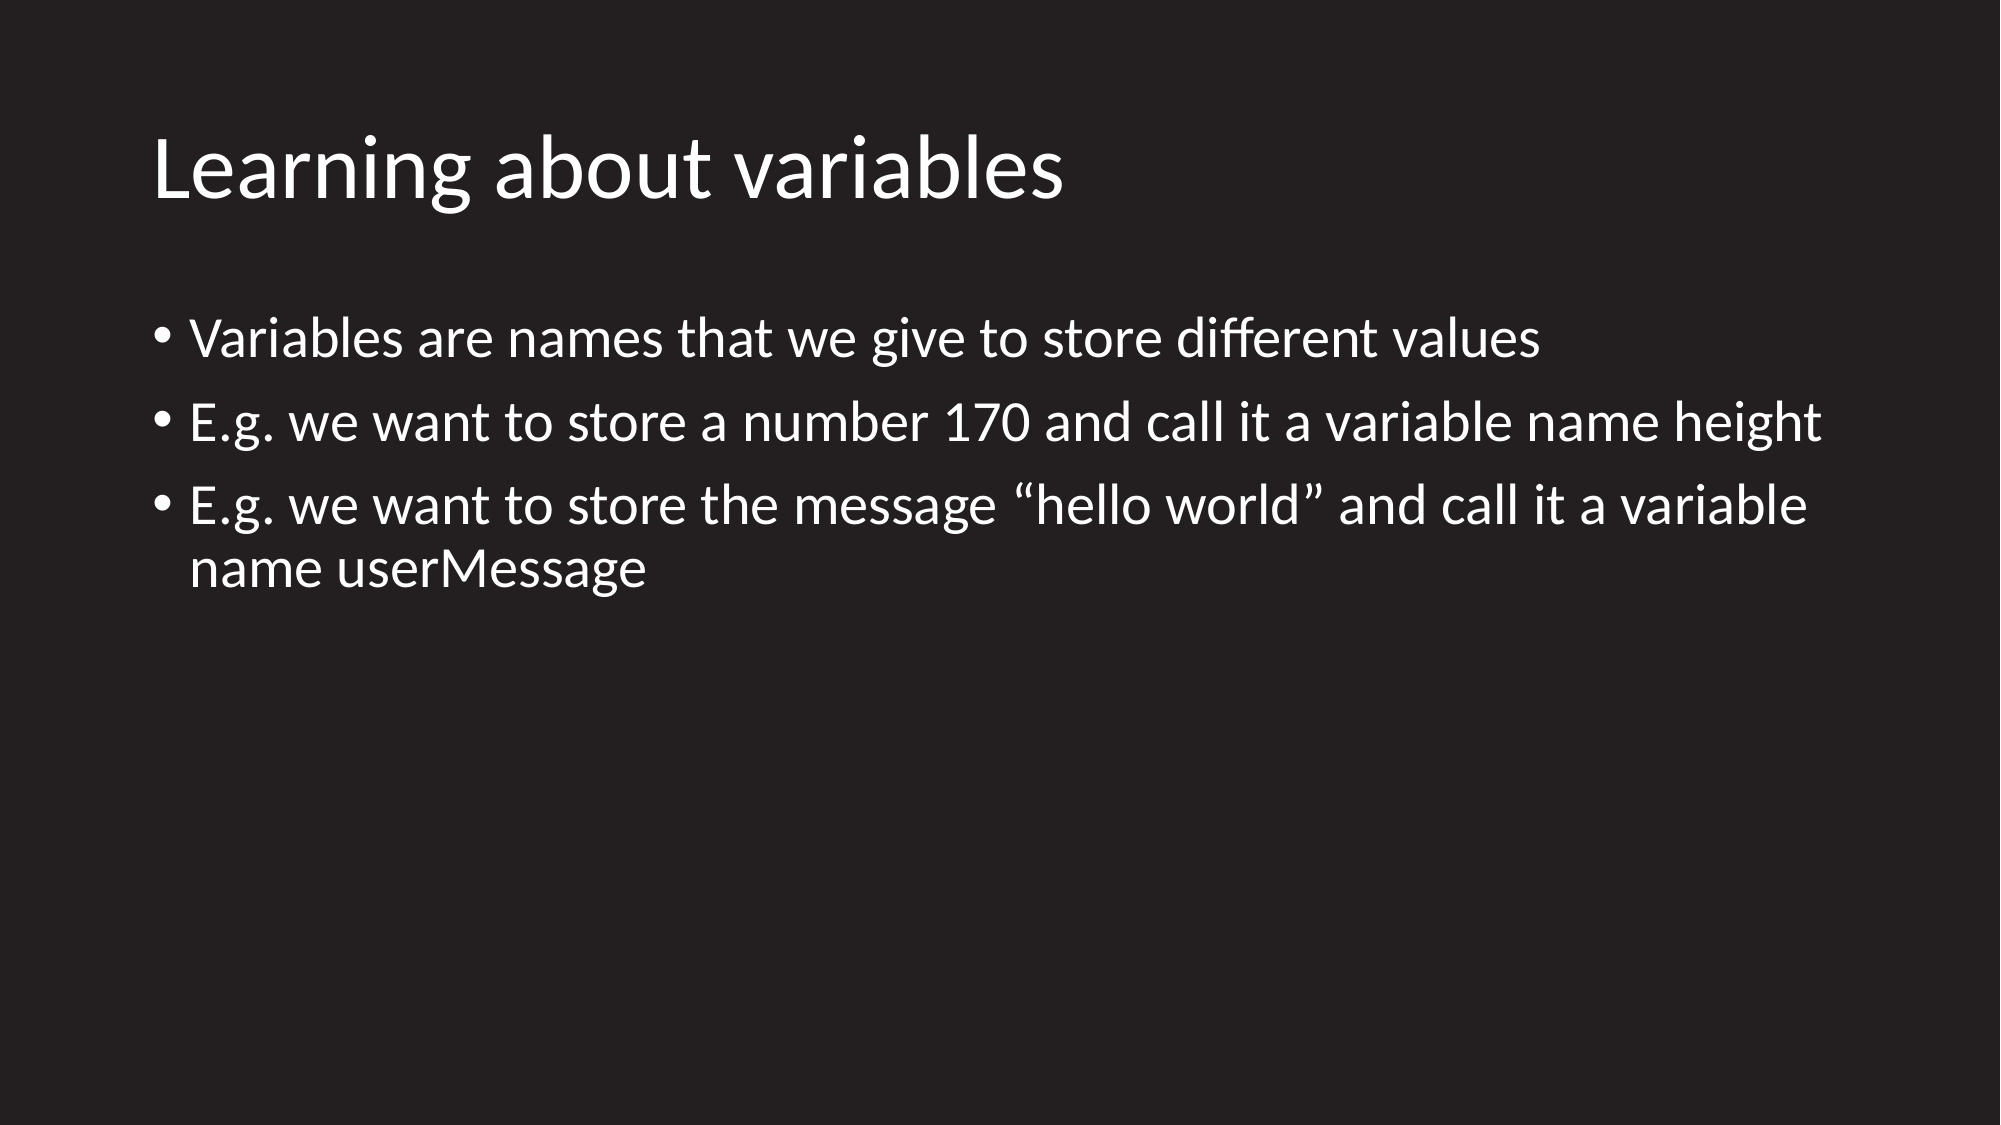

# Learning about variables
Variables are names that we give to store different values
E.g. we want to store a number 170 and call it a variable name height
E.g. we want to store the message “hello world” and call it a variable name userMessage